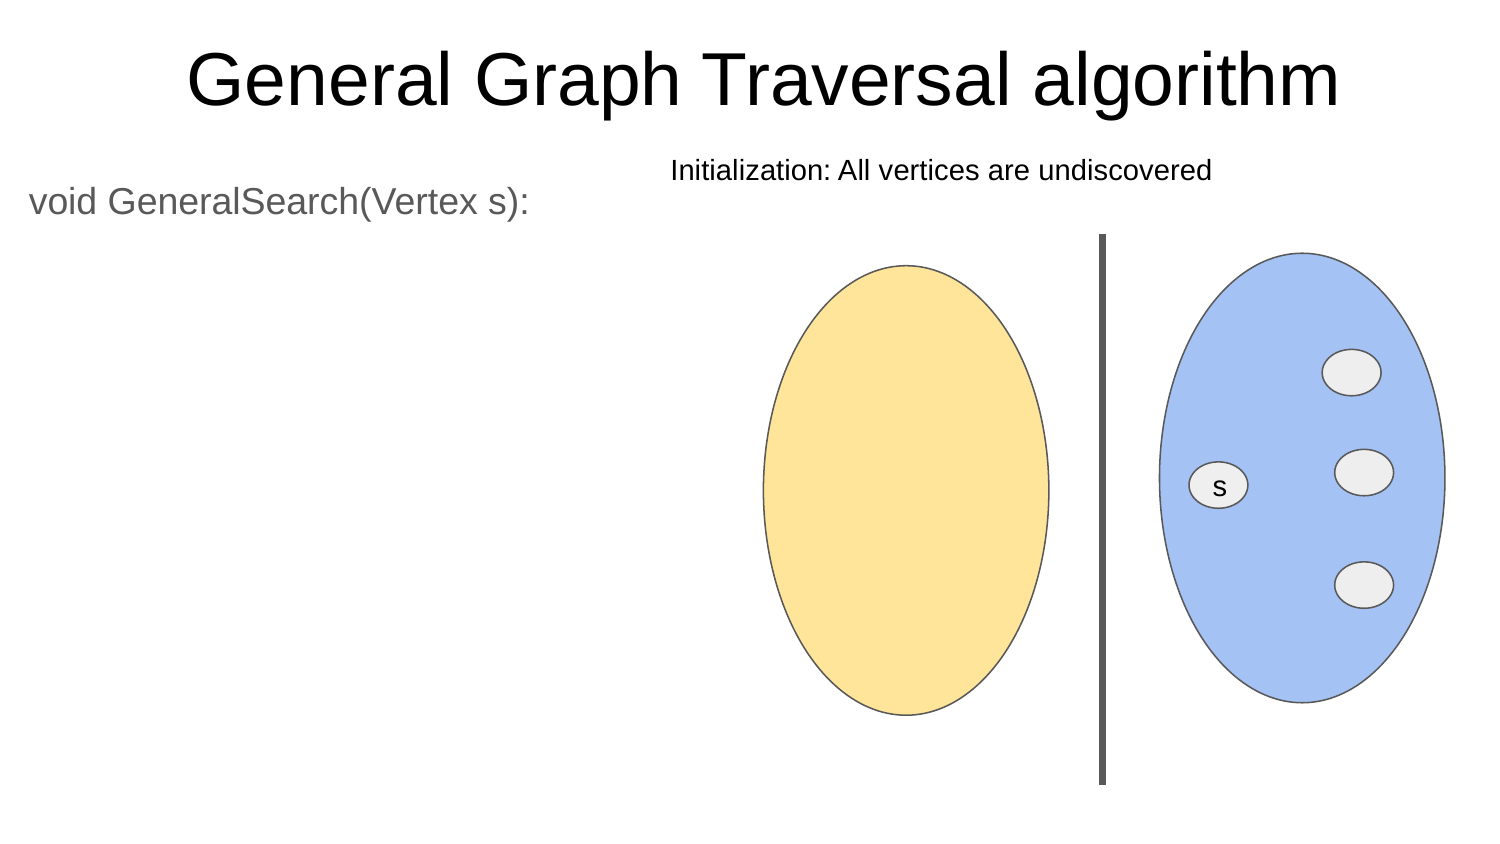

# General Graph Traversal algorithm
Initialization: All vertices are undiscovered
void GeneralSearch(Vertex s):

s